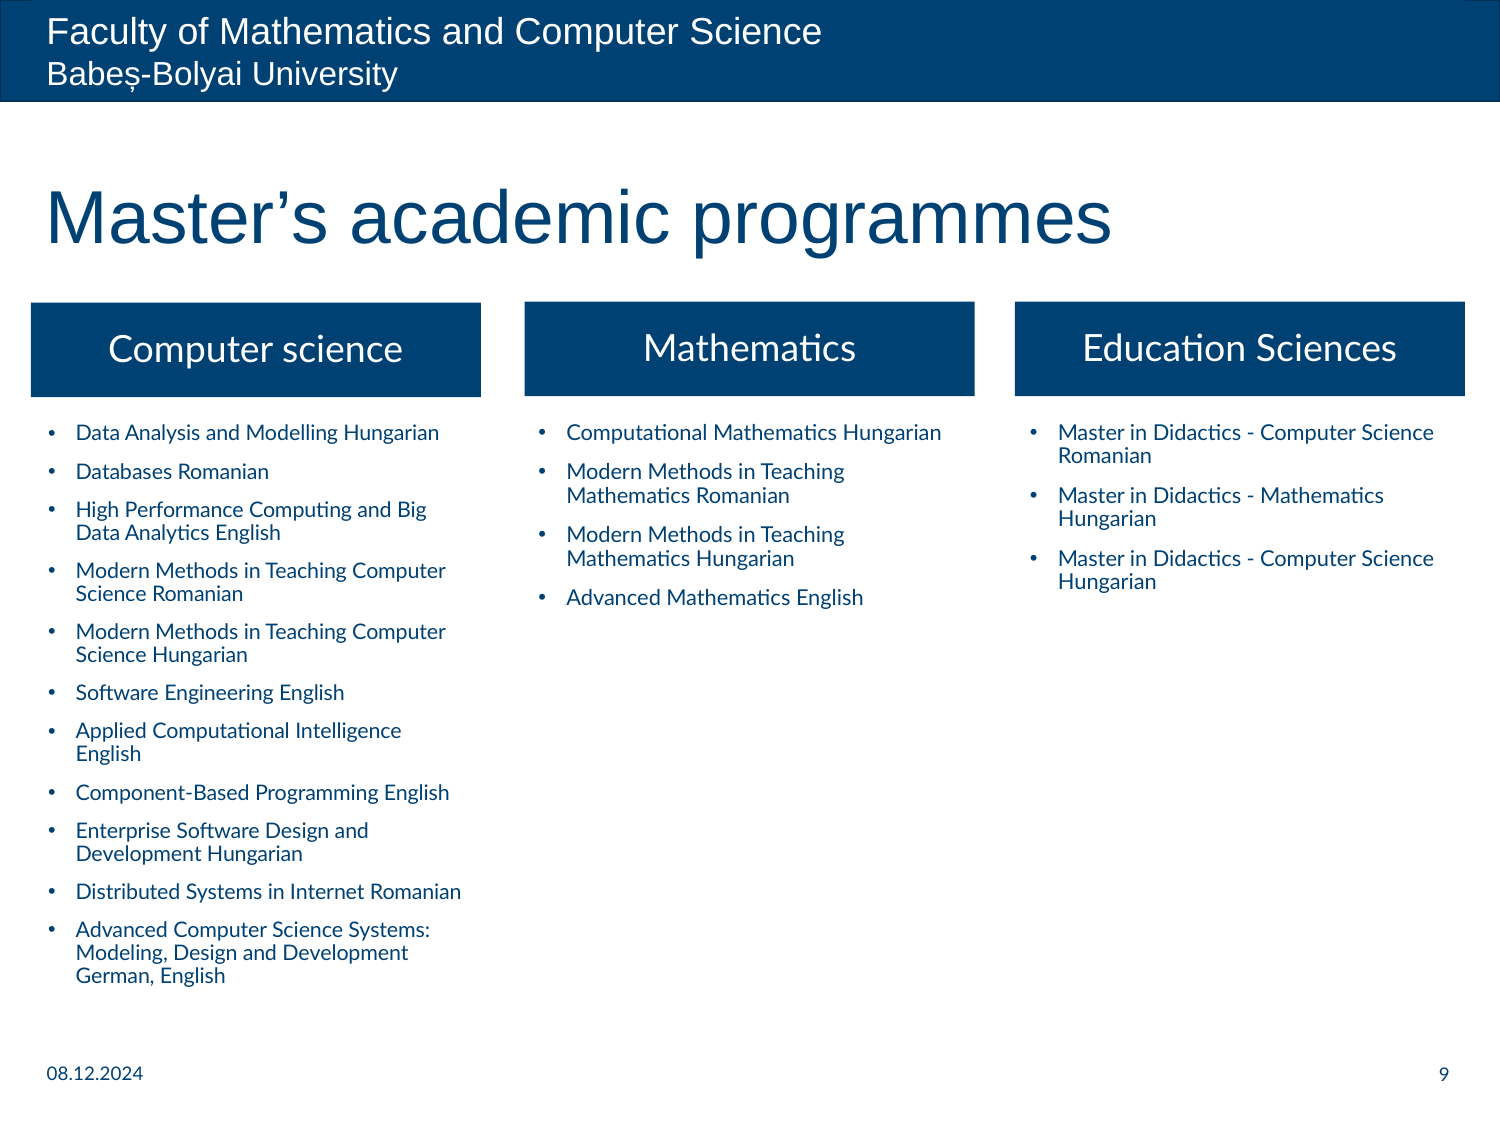

# Master’s academic programmes
Mathematics
Education Sciences
Computer science
Computational Mathematics Hungarian
Modern Methods in Teaching Mathematics Romanian
Modern Methods in Teaching Mathematics Hungarian
Advanced Mathematics English
Master in Didactics - Computer Science Romanian
Master in Didactics - Mathematics Hungarian
Master in Didactics - Computer Science Hungarian
Data Analysis and Modelling Hungarian
Databases Romanian
High Performance Computing and Big Data Analytics English
Modern Methods in Teaching Computer Science Romanian
Modern Methods in Teaching Computer Science Hungarian
Software Engineering English
Applied Computational Intelligence English
Component-Based Programming English
Enterprise Software Design and Development Hungarian
Distributed Systems in Internet Romanian
Advanced Computer Science Systems: Modeling, Design and Development German, English
08.12.2024
9